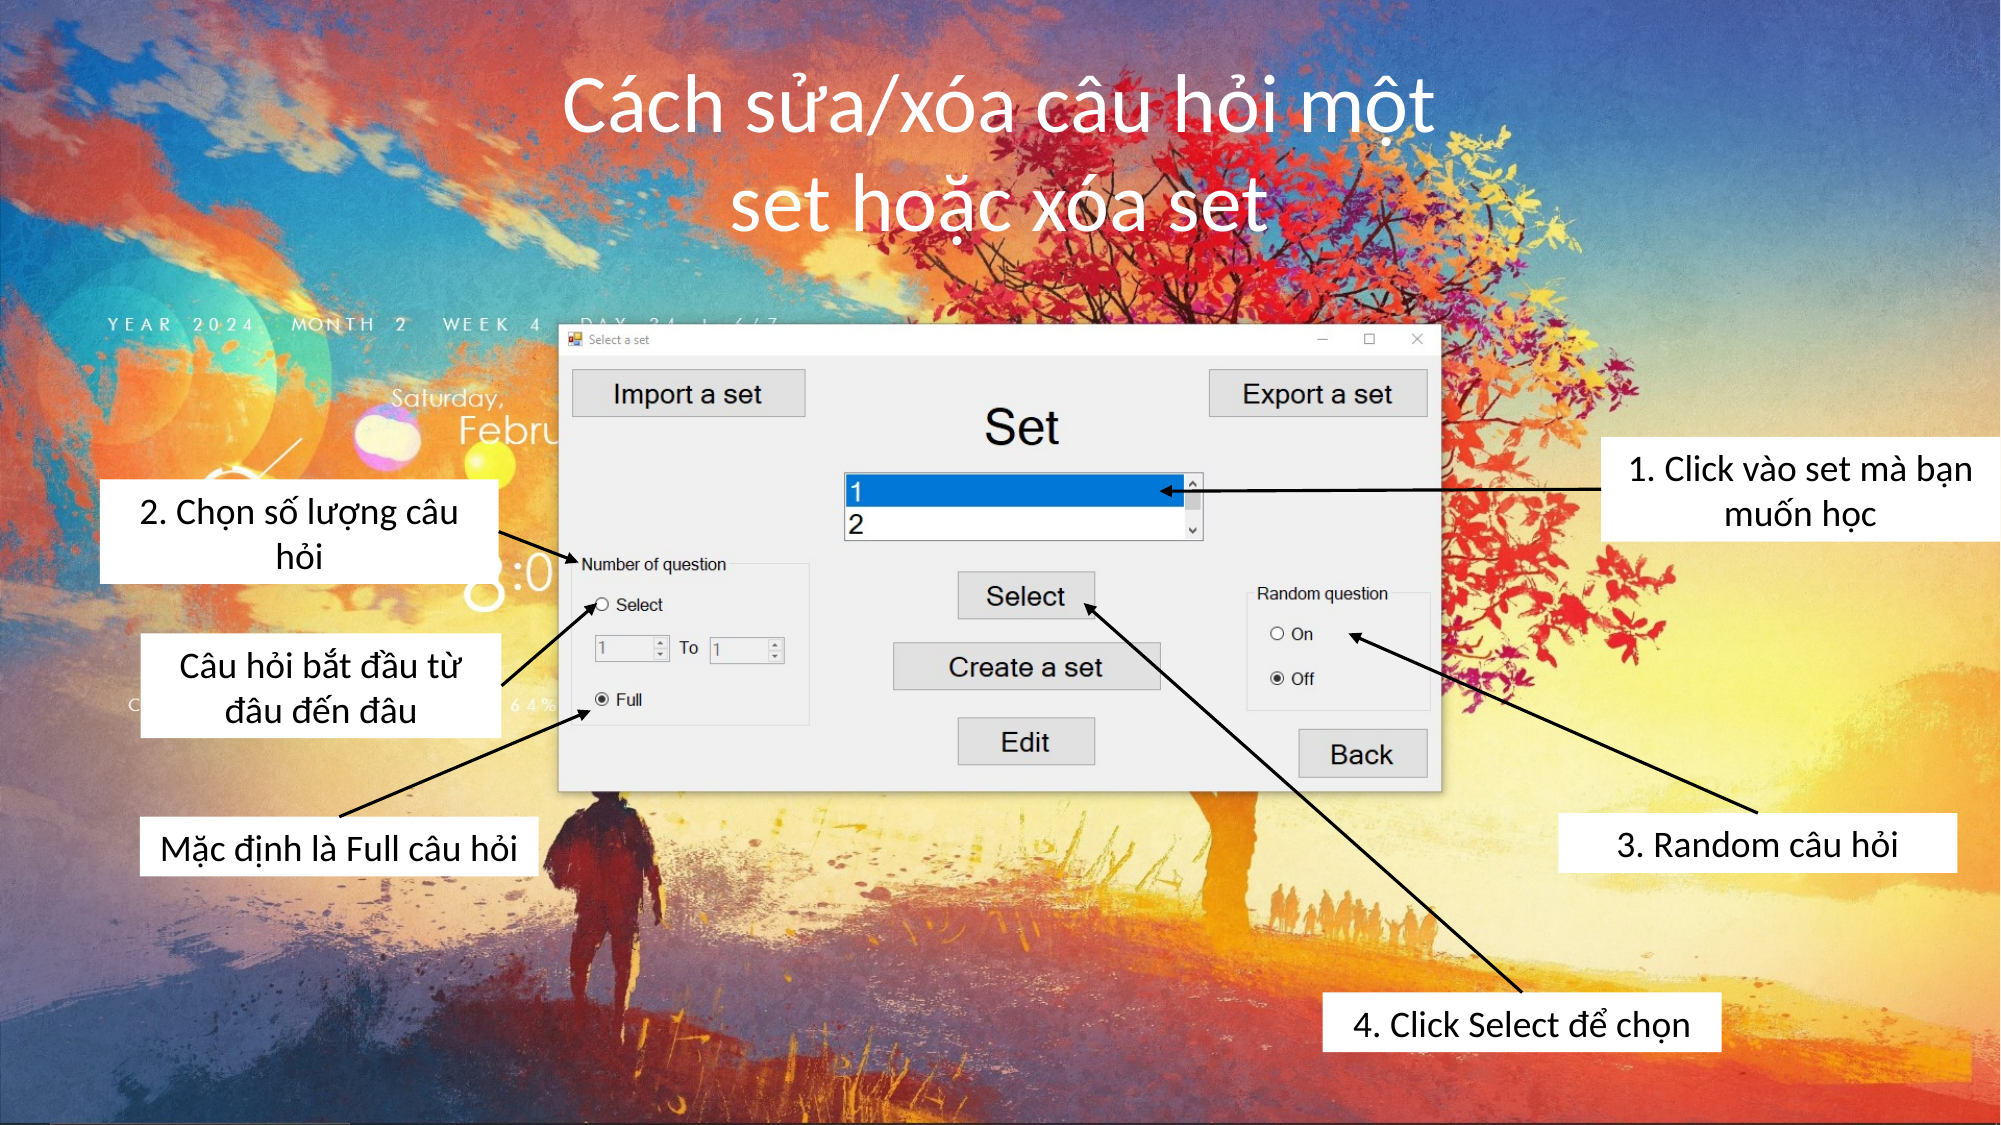

Cách sửa/xóa câu hỏi một set hoặc xóa set
1. Click vào set mà bạn muốn học
2. Chọn số lượng câu hỏi
Câu hỏi bắt đầu từ đâu đến đâu
3. Random câu hỏi
Mặc định là Full câu hỏi
4. Click Select để chọn